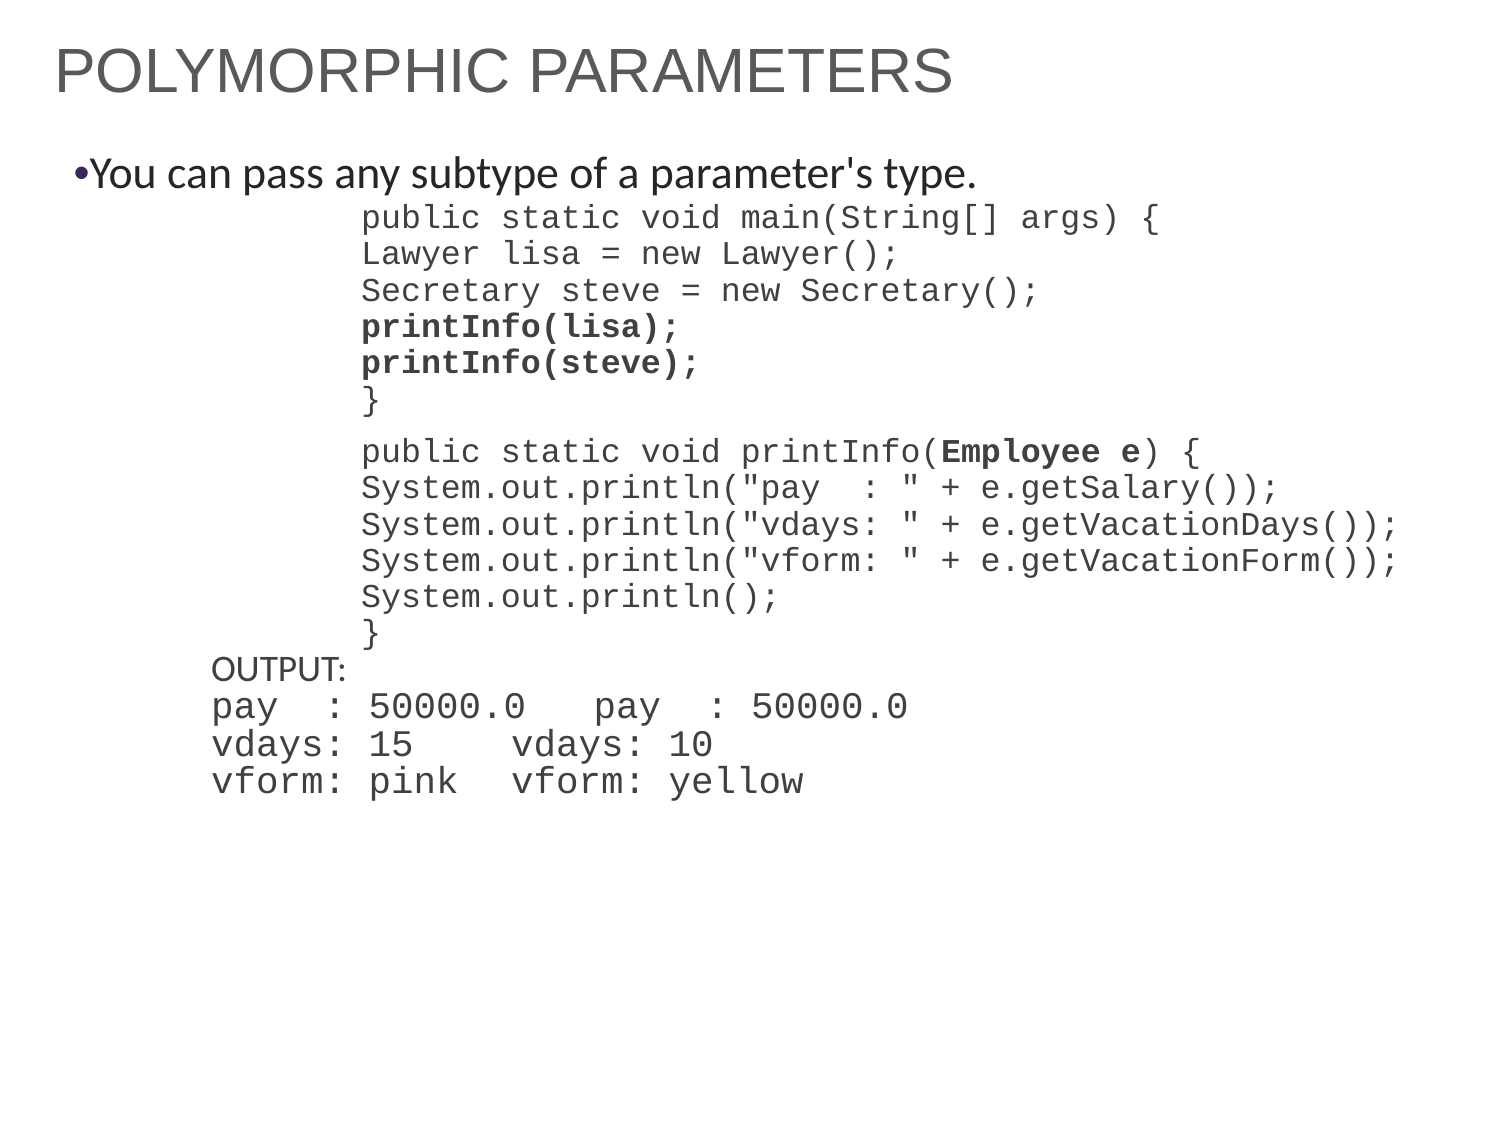

# POLYMORPHIC PARAMETERS
•You can pass any subtype of a parameter's type.
	public static void main(String[] args) {
    	Lawyer lisa = new Lawyer();
    	Secretary steve = new Secretary();
    	printInfo(lisa);
    	printInfo(steve);
	}

	public static void printInfo(Employee e) {
    	System.out.println("pay  : " + e.getSalary());
    	System.out.println("vdays: " + e.getVacationDays());
    	System.out.println("vform: " + e.getVacationForm());
    	System.out.println();
	}
OUTPUT:
pay  : 50000.0   pay  : 50000.0
vdays: 15    	vdays: 10
vform: pink  	vform: yellow

36